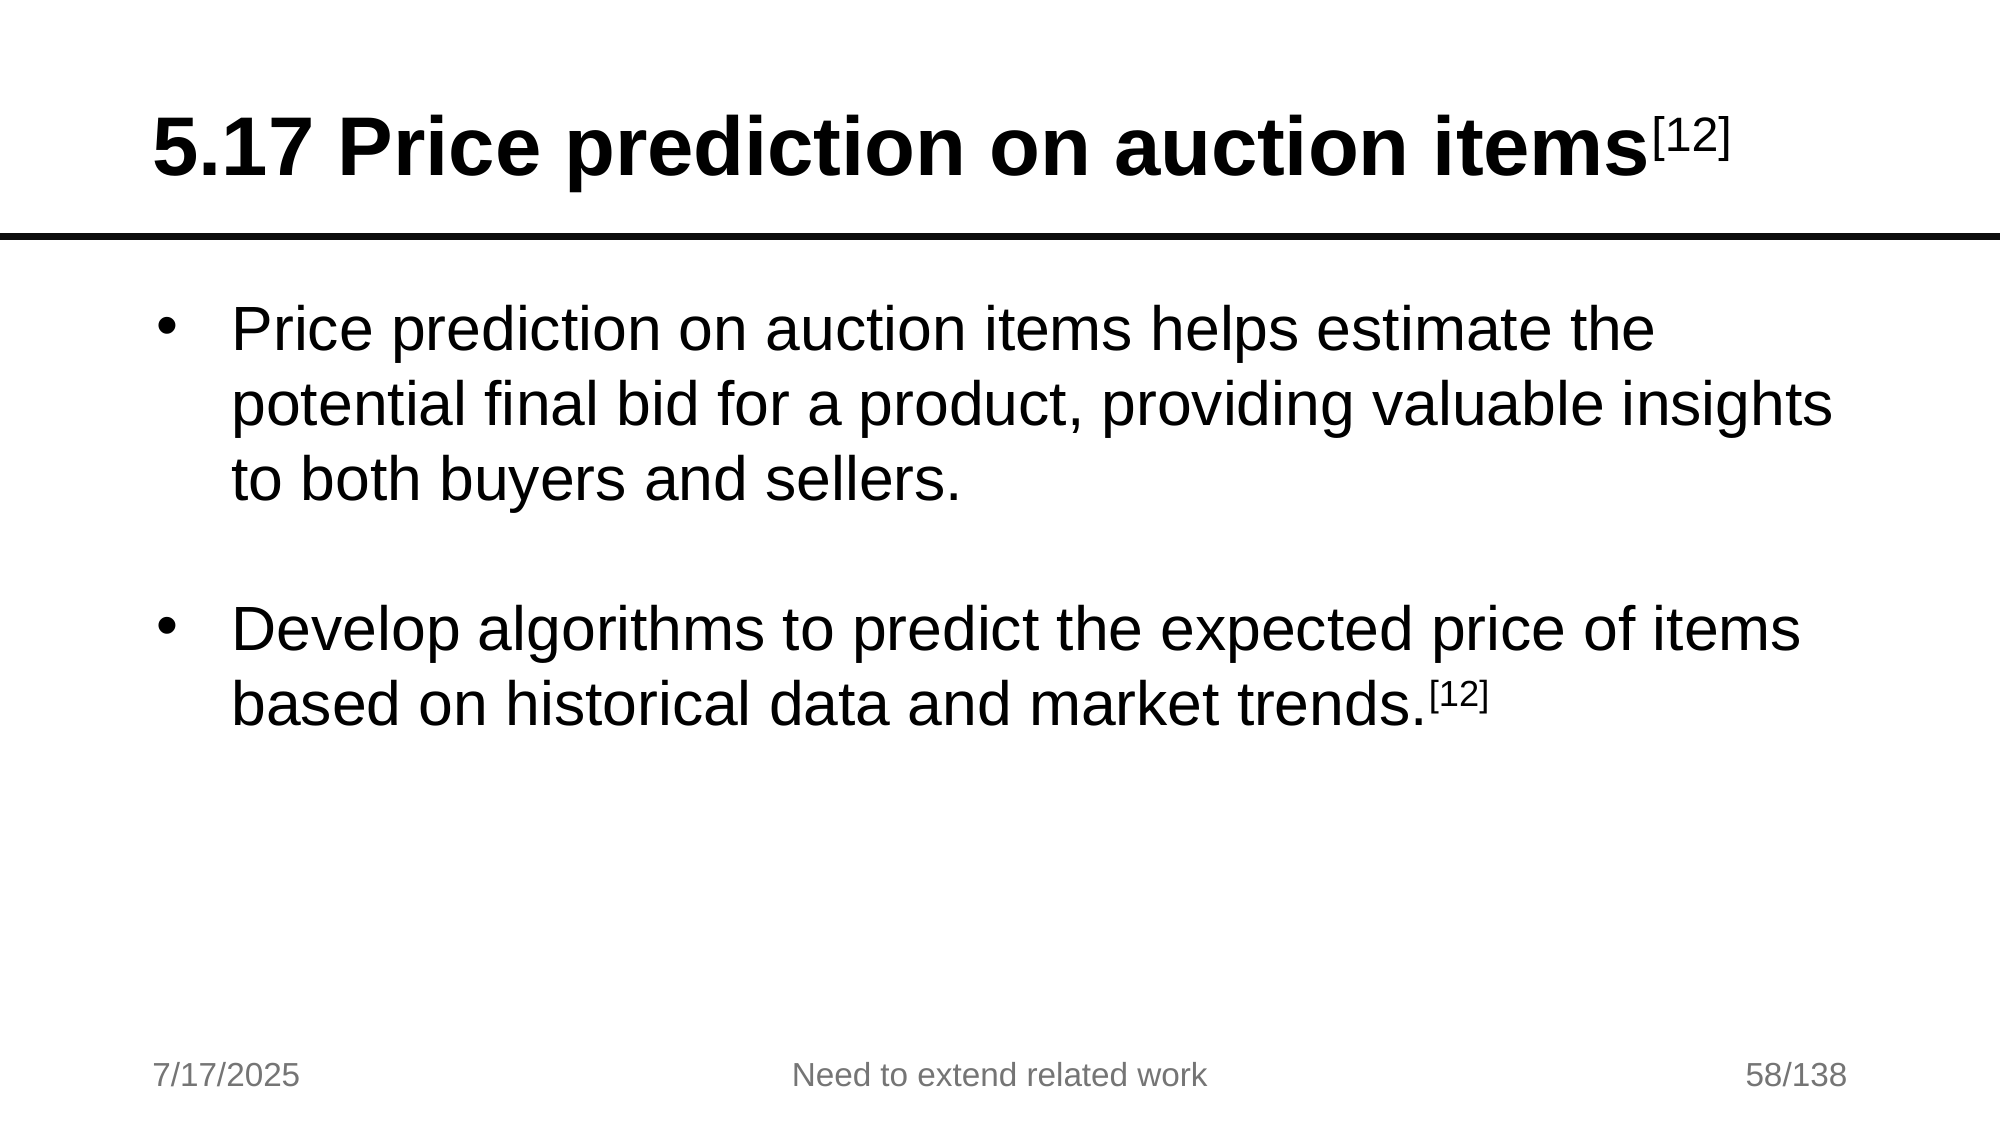

# 5.17 Price prediction on auction items[12]
Price prediction on auction items helps estimate the potential final bid for a product, providing valuable insights to both buyers and sellers.

Develop algorithms to predict the expected price of items based on historical data and market trends.[12]

7/17/2025
Need to extend related work
58/138